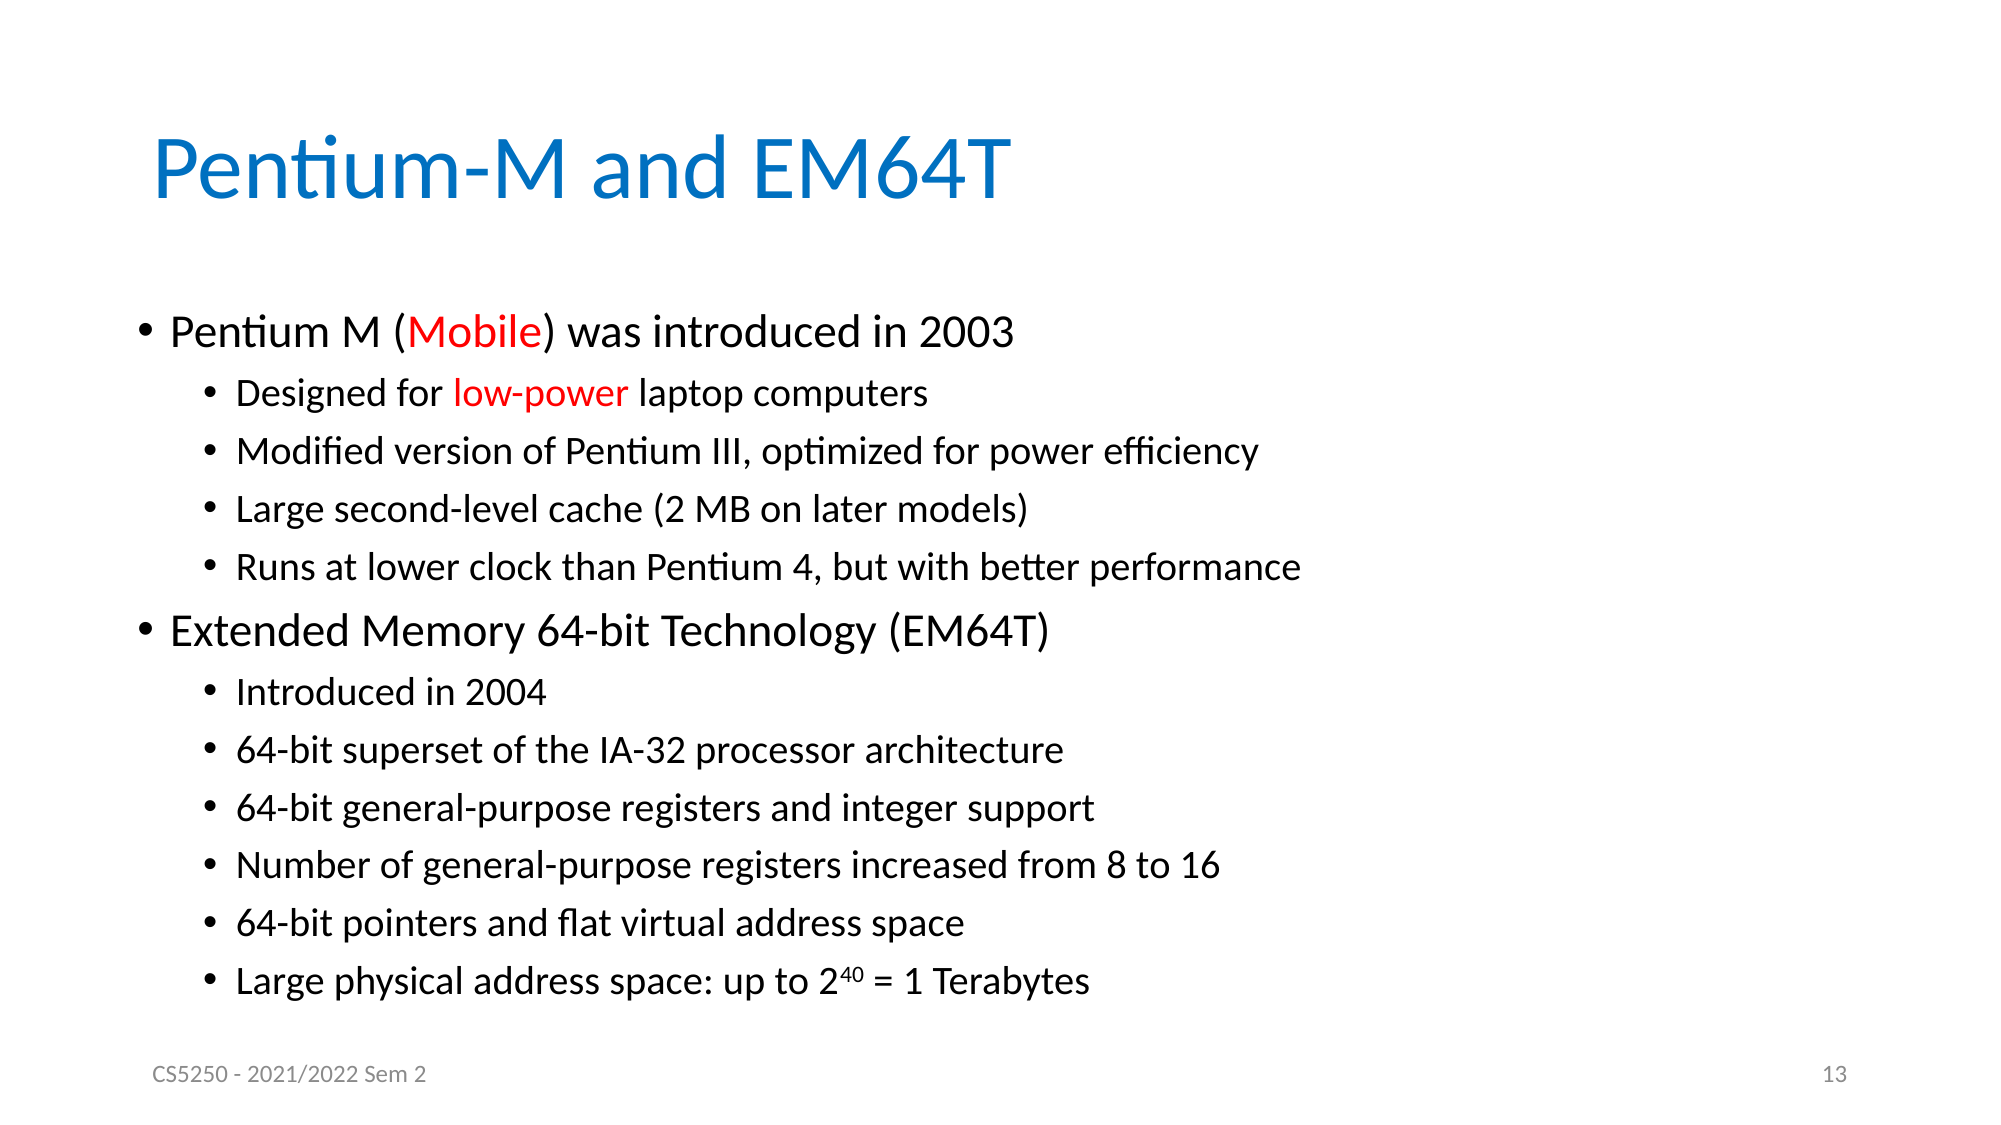

# Pentium-M and EM64T
Pentium M (Mobile) was introduced in 2003
Designed for low-power laptop computers
Modified version of Pentium III, optimized for power efficiency
Large second-level cache (2 MB on later models)
Runs at lower clock than Pentium 4, but with better performance
Extended Memory 64-bit Technology (EM64T)
Introduced in 2004
64-bit superset of the IA-32 processor architecture
64-bit general-purpose registers and integer support
Number of general-purpose registers increased from 8 to 16
64-bit pointers and flat virtual address space
Large physical address space: up to 240 = 1 Terabytes
CS5250 - 2021/2022 Sem 2
13